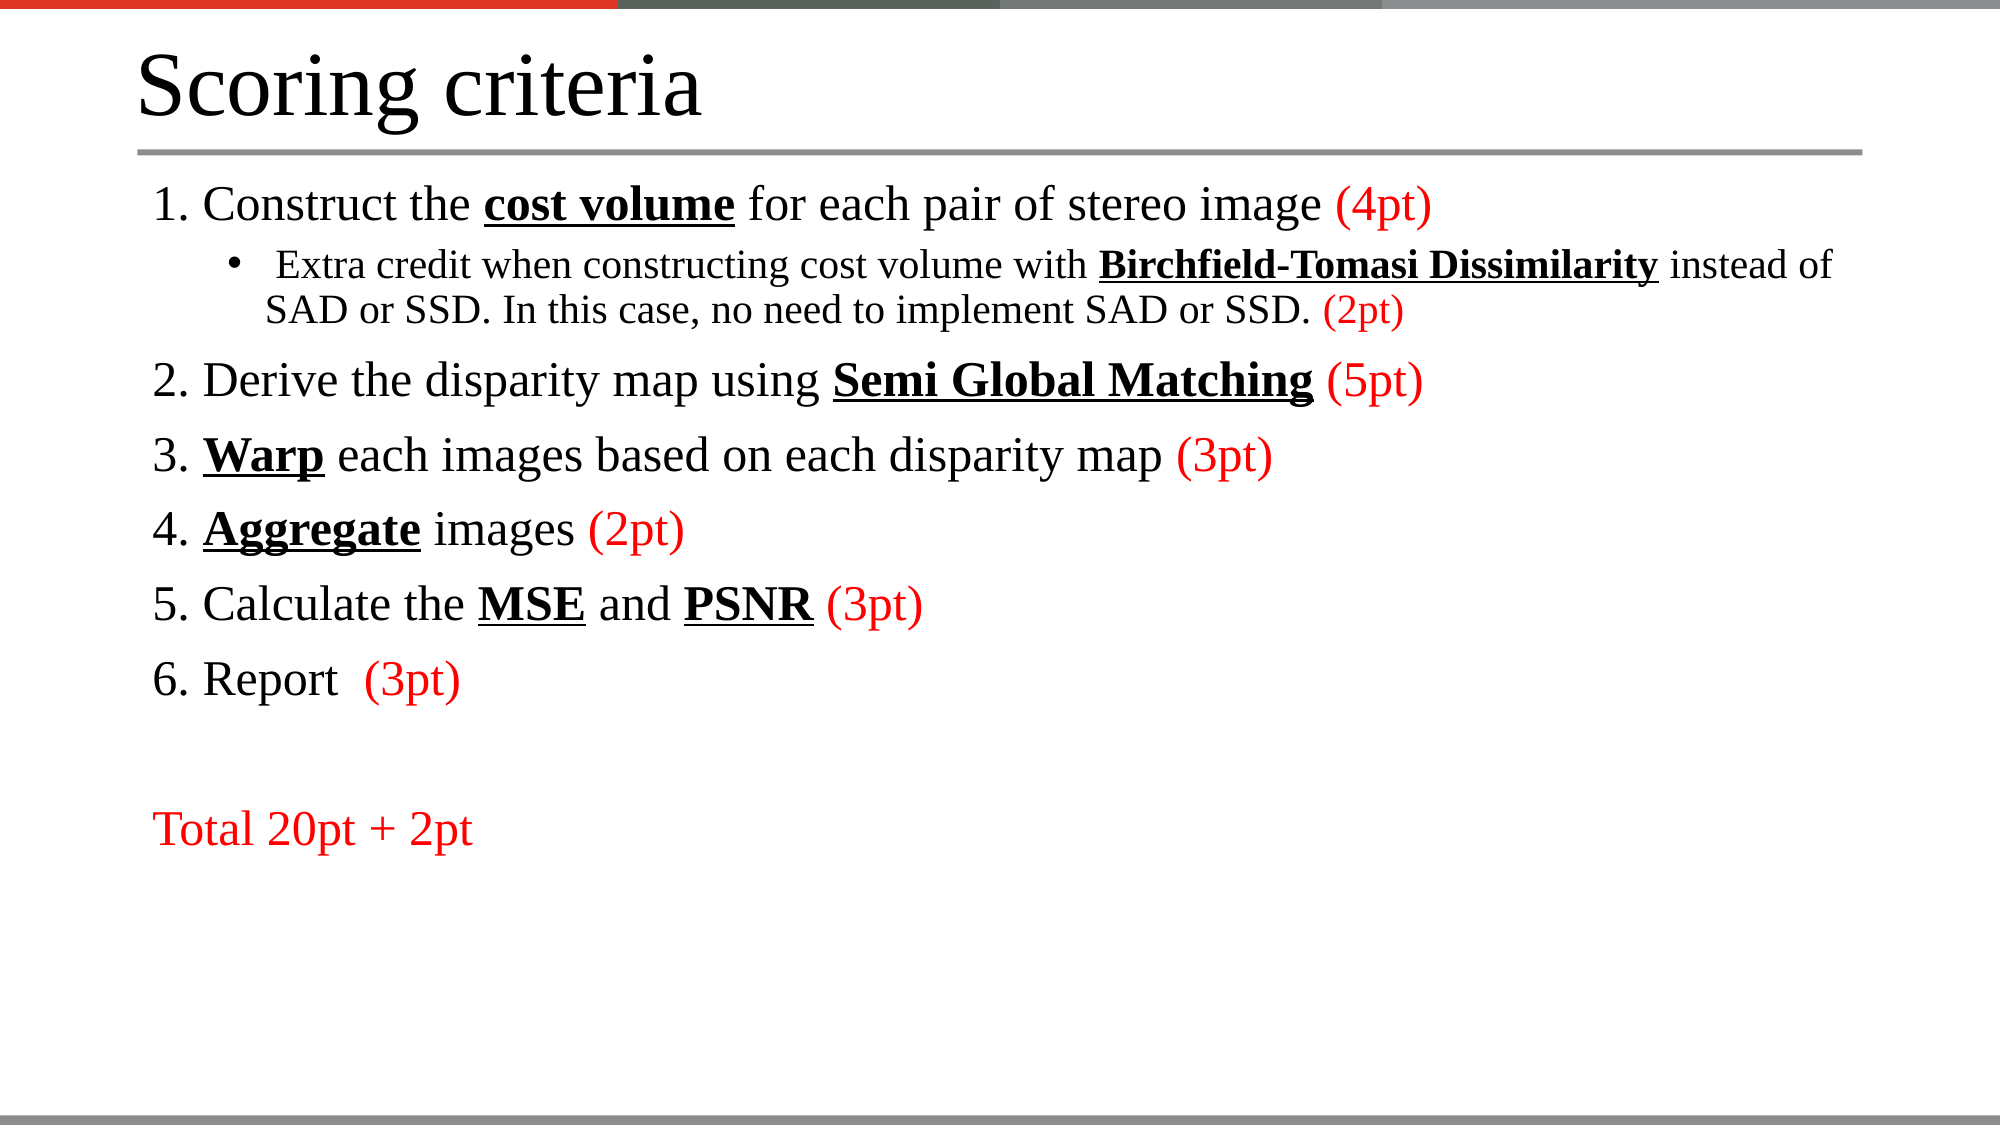

Scoring criteria
 Construct the cost volume for each pair of stereo image (4pt)
 Extra credit when constructing cost volume with Birchfield-Tomasi Dissimilarity instead of SAD or SSD. In this case, no need to implement SAD or SSD. (2pt)
 Derive the disparity map using Semi Global Matching (5pt)
 Warp each images based on each disparity map (3pt)
 Aggregate images (2pt)
 Calculate the MSE and PSNR (3pt)
 Report  (3pt)

Total 20pt + 2pt